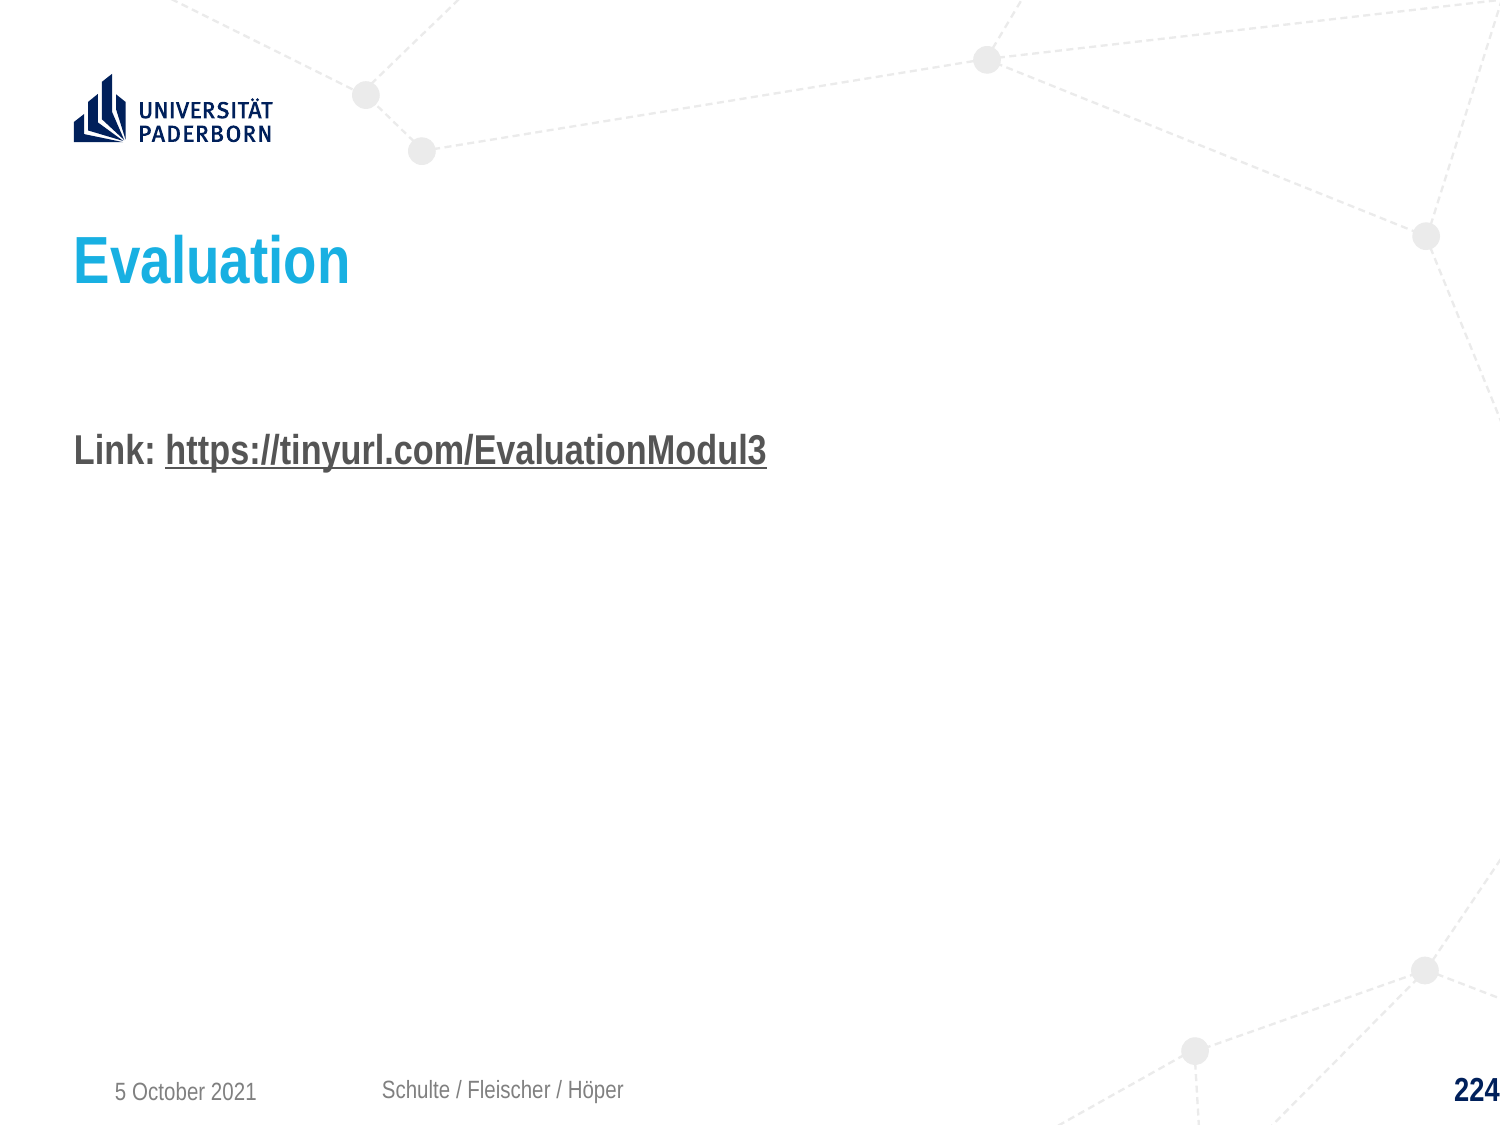

# Evaluation
Link: https://tinyurl.com/EvaluationModul3

224
Schulte / Fleischer / Höper
5 October 2021